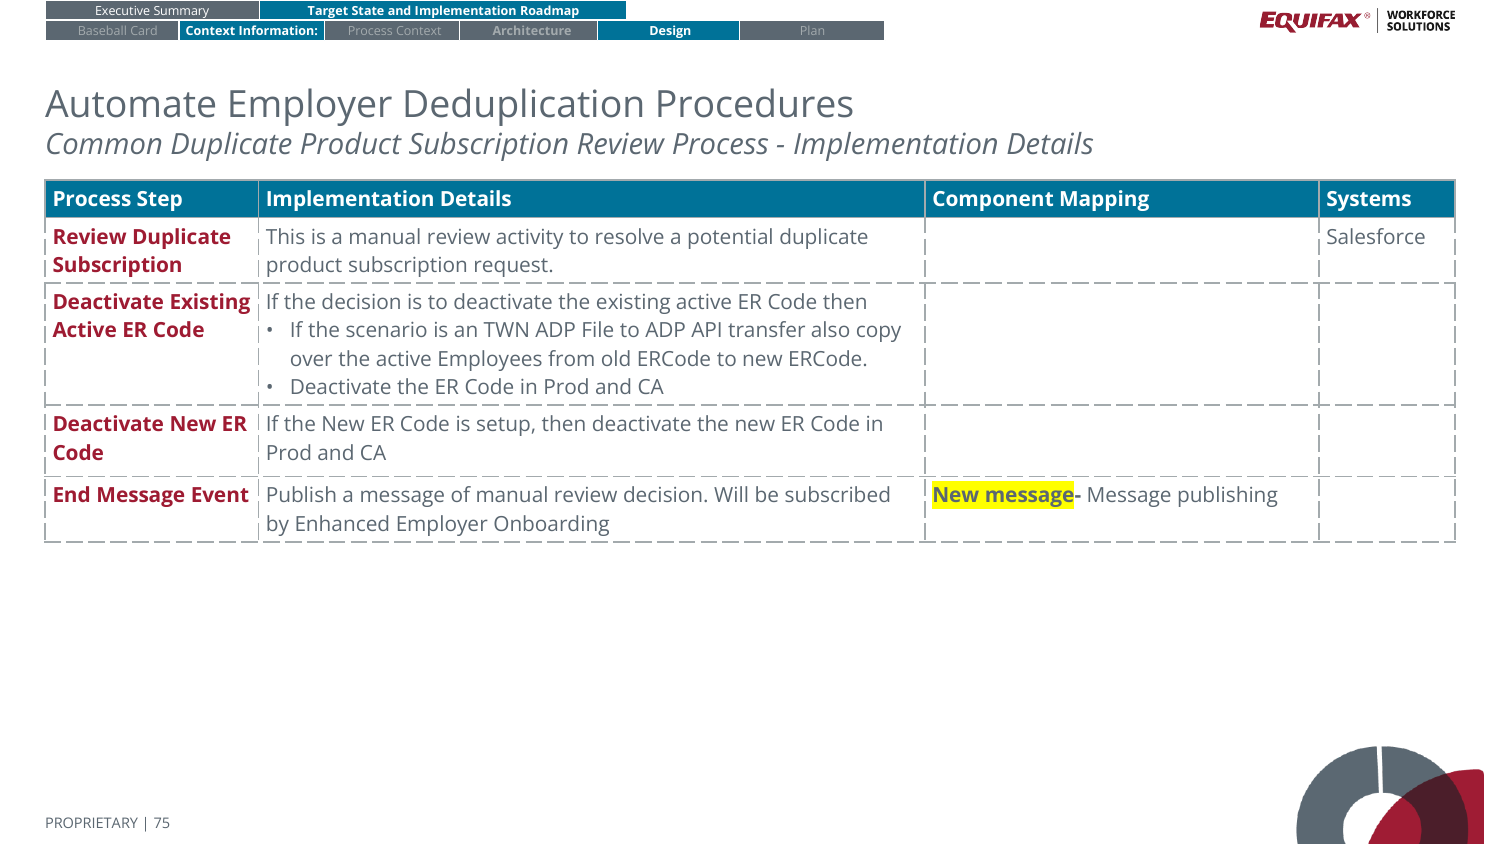

Executive Summary
Target State and Implementation Roadmap
Baseball Card
Context Information:
Process Context
Architecture
Design
Plan
# Automate Employer Deduplication Procedures
Common Duplicate Product Subscription Review Process - Implementation Details
| Process Step | Implementation Details | Component Mapping | Systems |
| --- | --- | --- | --- |
| Review Duplicate Subscription | This is a manual review activity to resolve a potential duplicate product subscription request. |  | Salesforce |
| Deactivate Existing Active ER Code | If the decision is to deactivate the existing active ER Code then If the scenario is an TWN ADP File to ADP API transfer also copy over the active Employees from old ERCode to new ERCode. Deactivate the ER Code in Prod and CA |  |  |
| Deactivate New ER Code | If the New ER Code is setup, then deactivate the new ER Code in Prod and CA |  |  |
| End Message Event | Publish a message of manual review decision. Will be subscribed by Enhanced Employer Onboarding | New message- Message publishing |  |